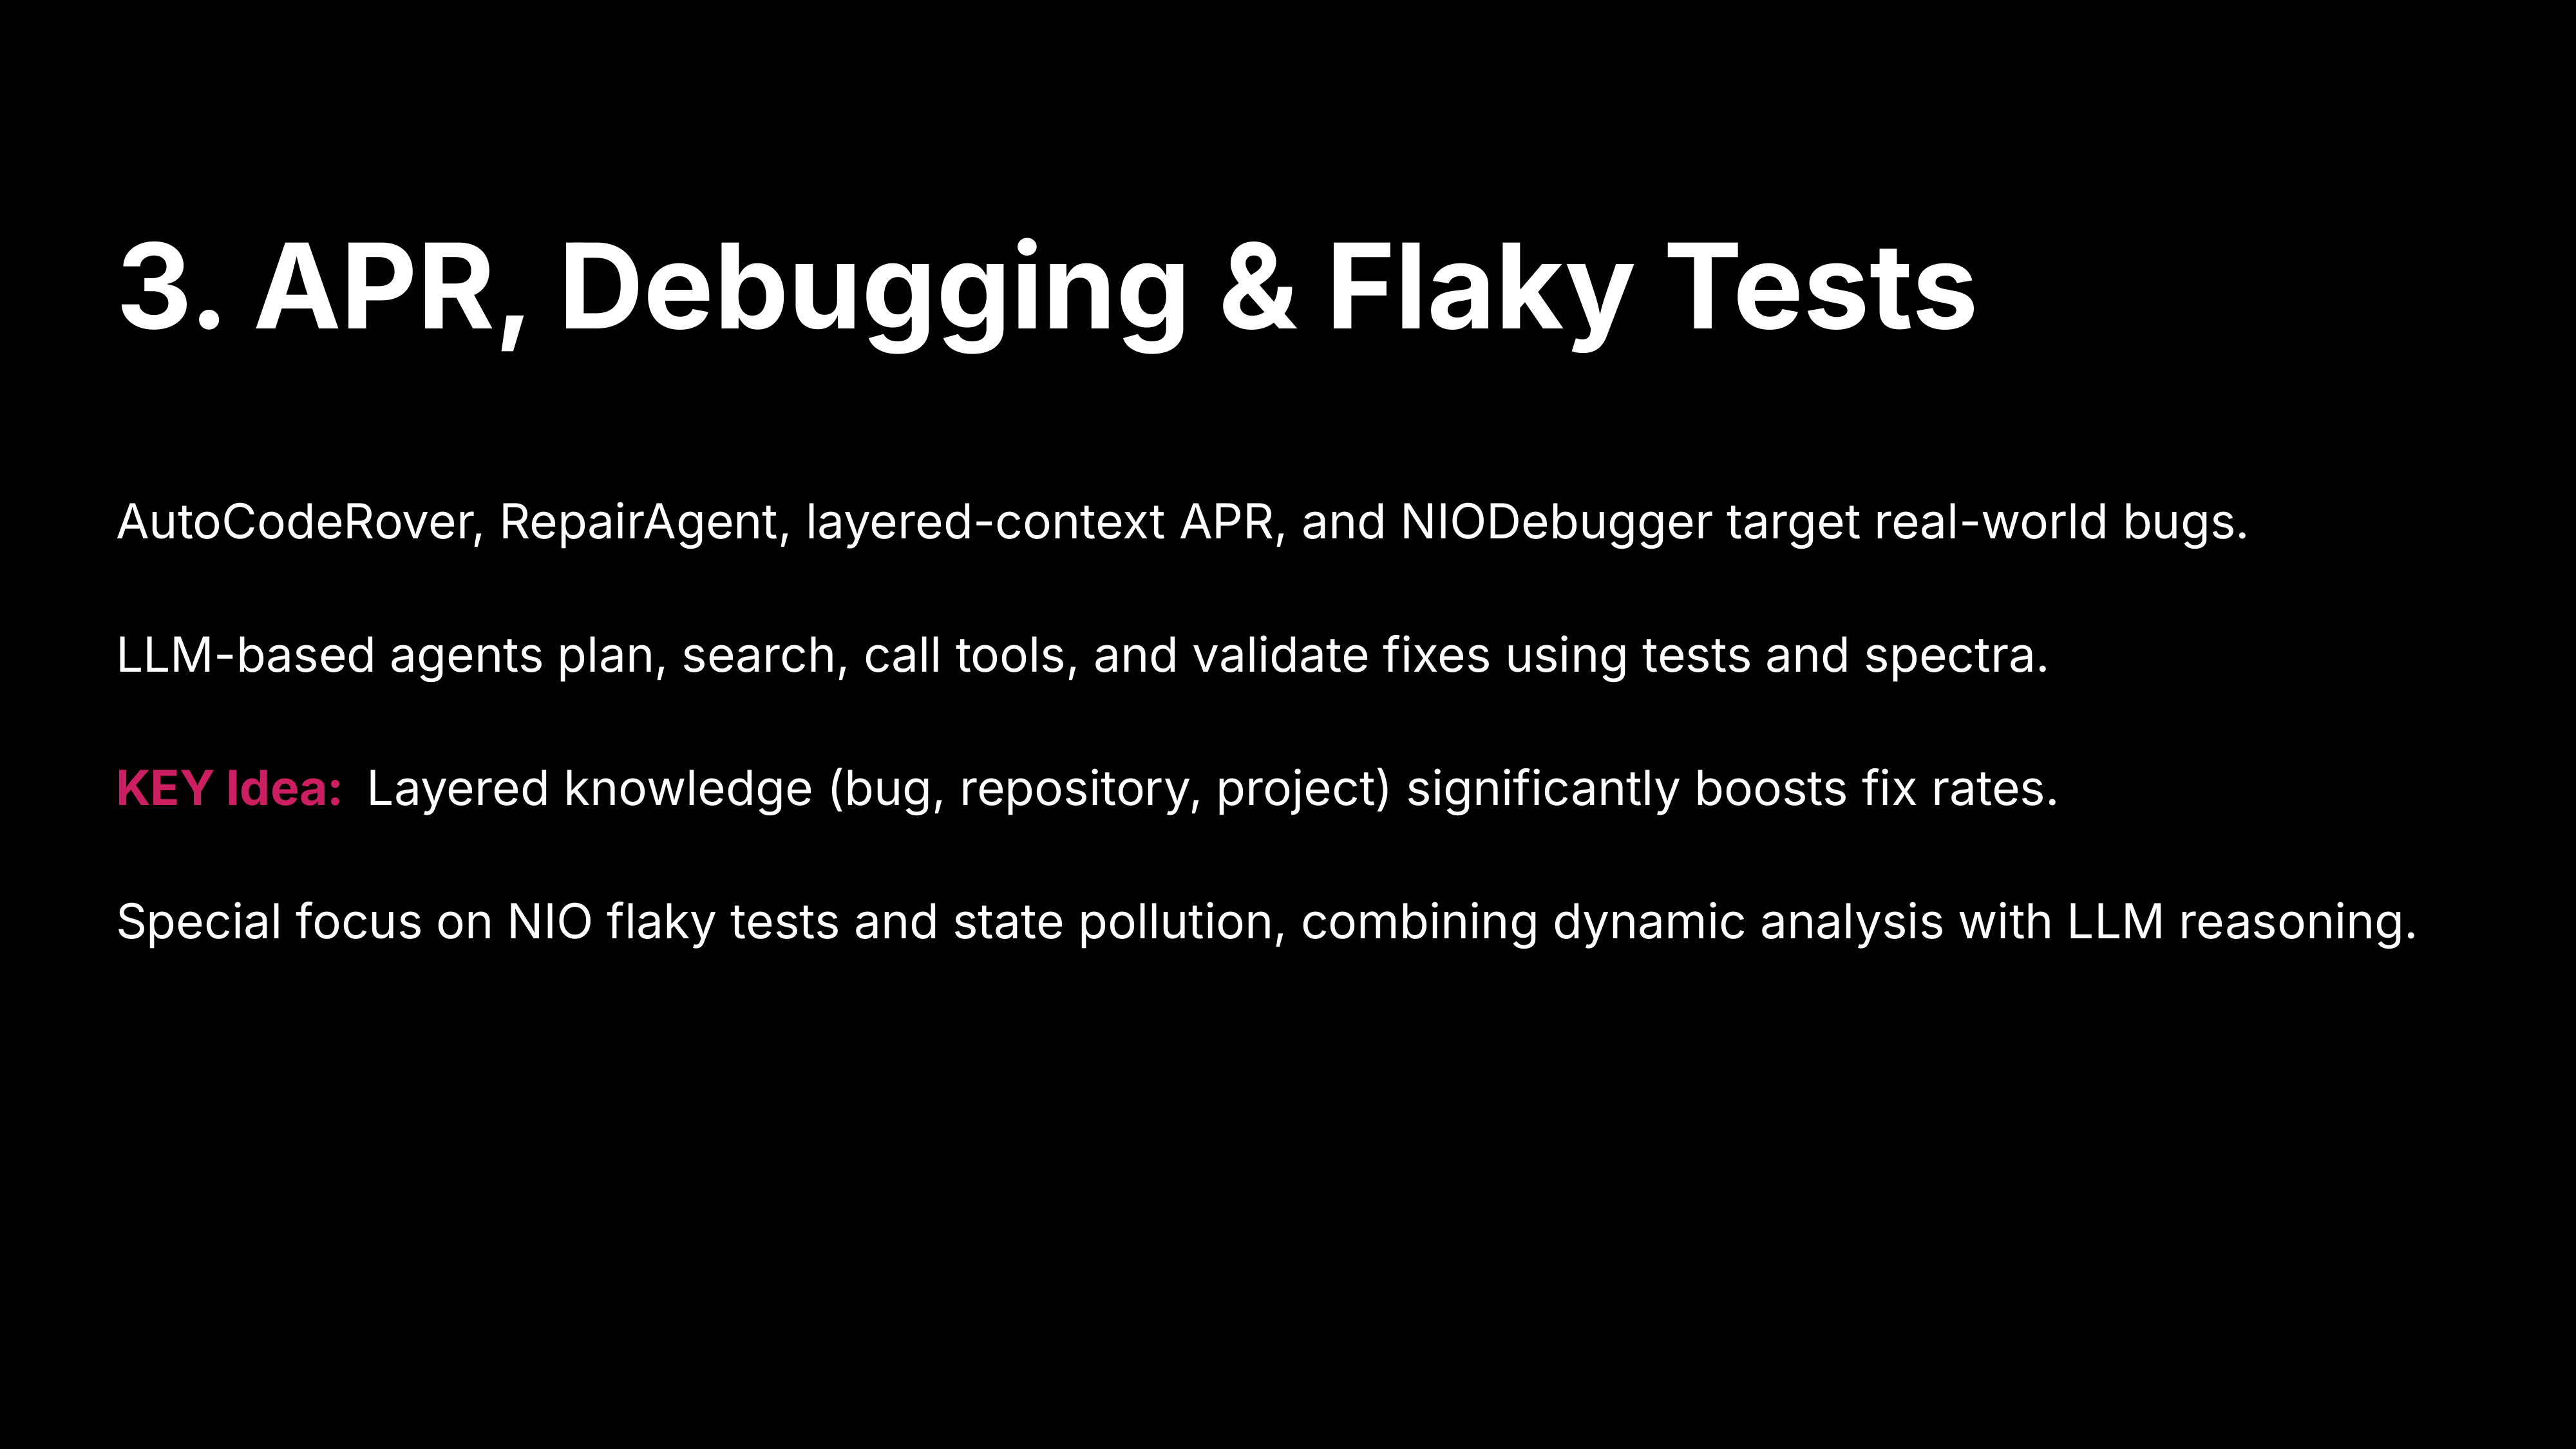

# 3. APR, Debugging & Flaky Tests
AutoCodeRover, RepairAgent, layered-context APR, and NIODebugger target real-world bugs.

LLM-based agents plan, search, call tools, and validate fixes using tests and spectra.

KEY Idea:  Layered knowledge (bug, repository, project) significantly boosts fix rates.

Special focus on NIO flaky tests and state pollution, combining dynamic analysis with LLM reasoning.